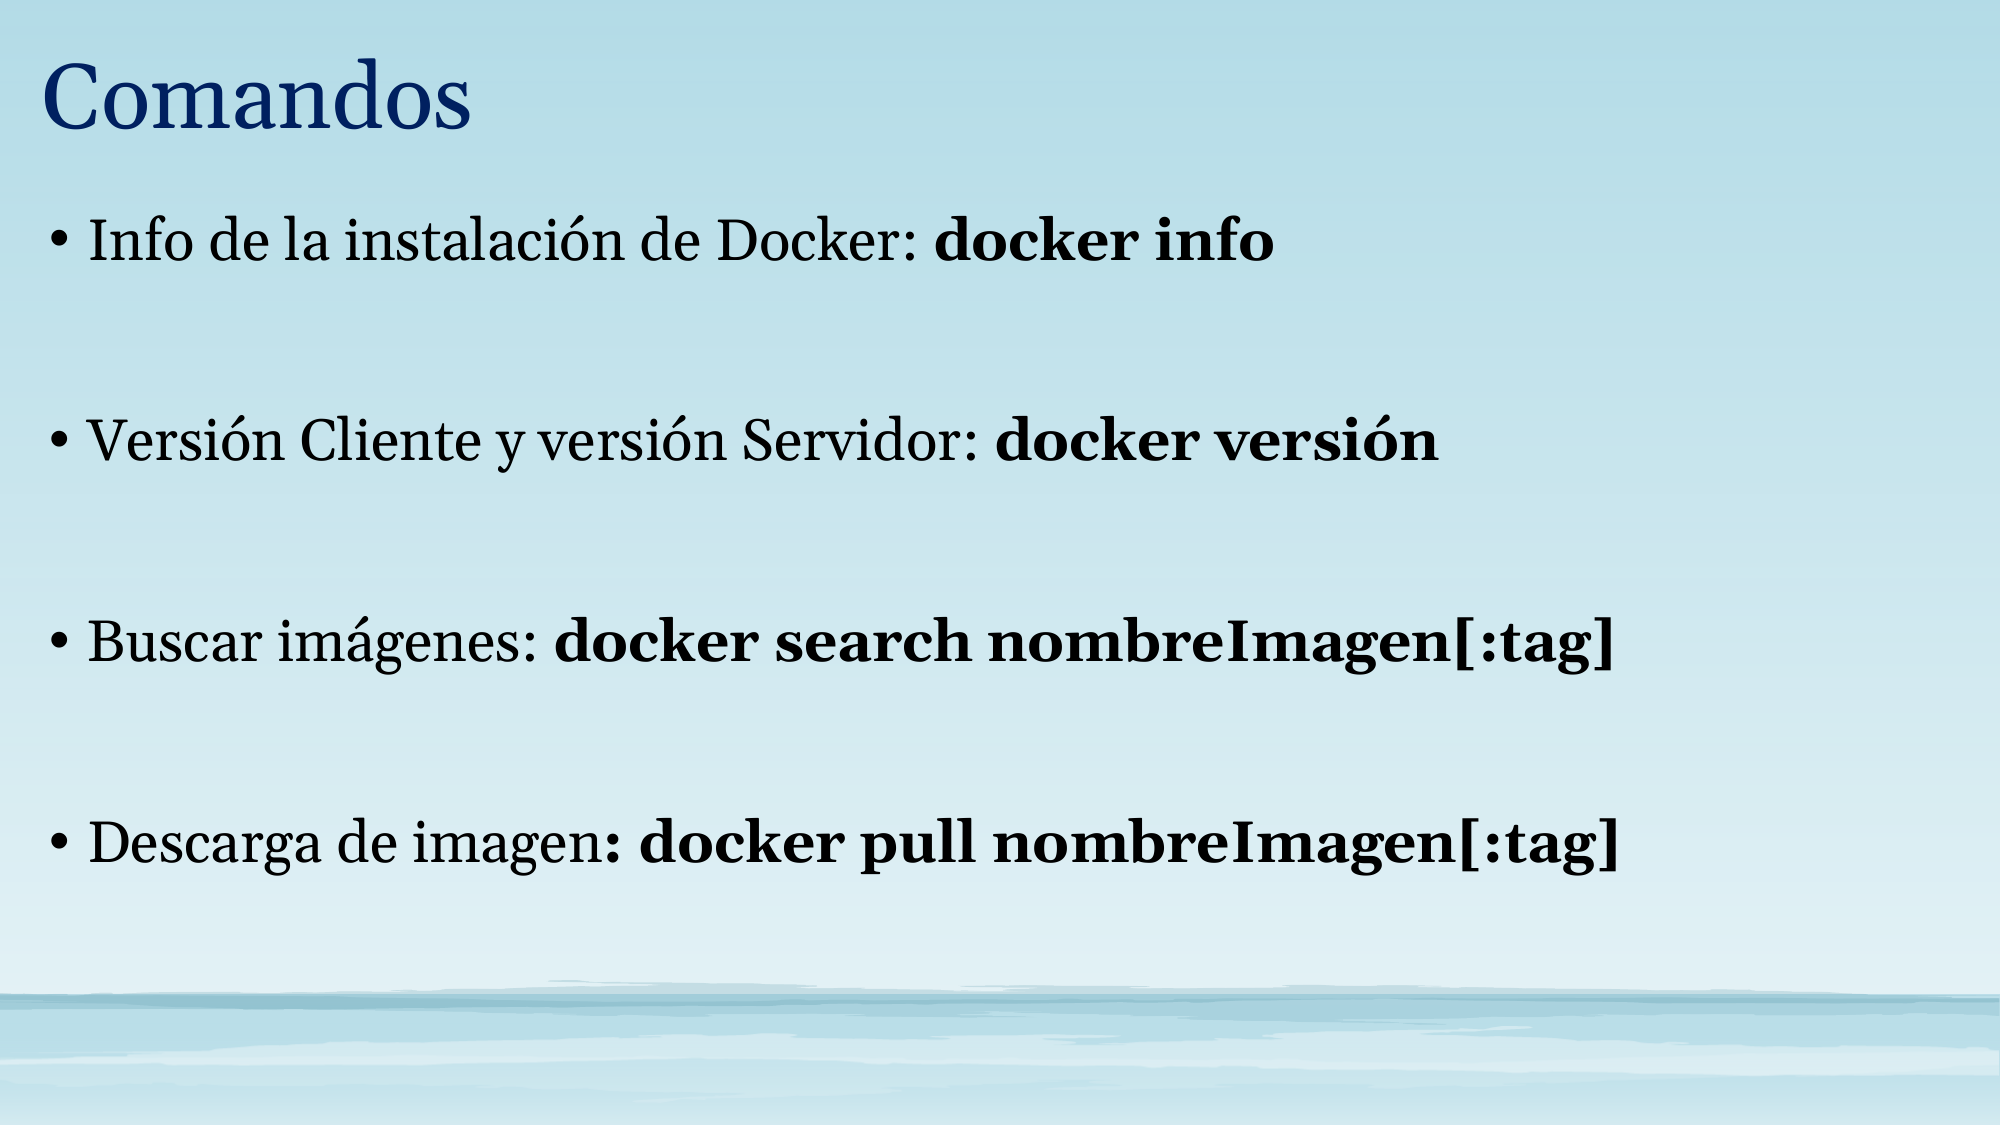

Comandos
Info de la instalación de Docker: docker info

Versión Cliente y versión Servidor: docker versión

Buscar imágenes: docker search nombreImagen[:tag]

Descarga de imagen: docker pull nombreImagen[:tag]